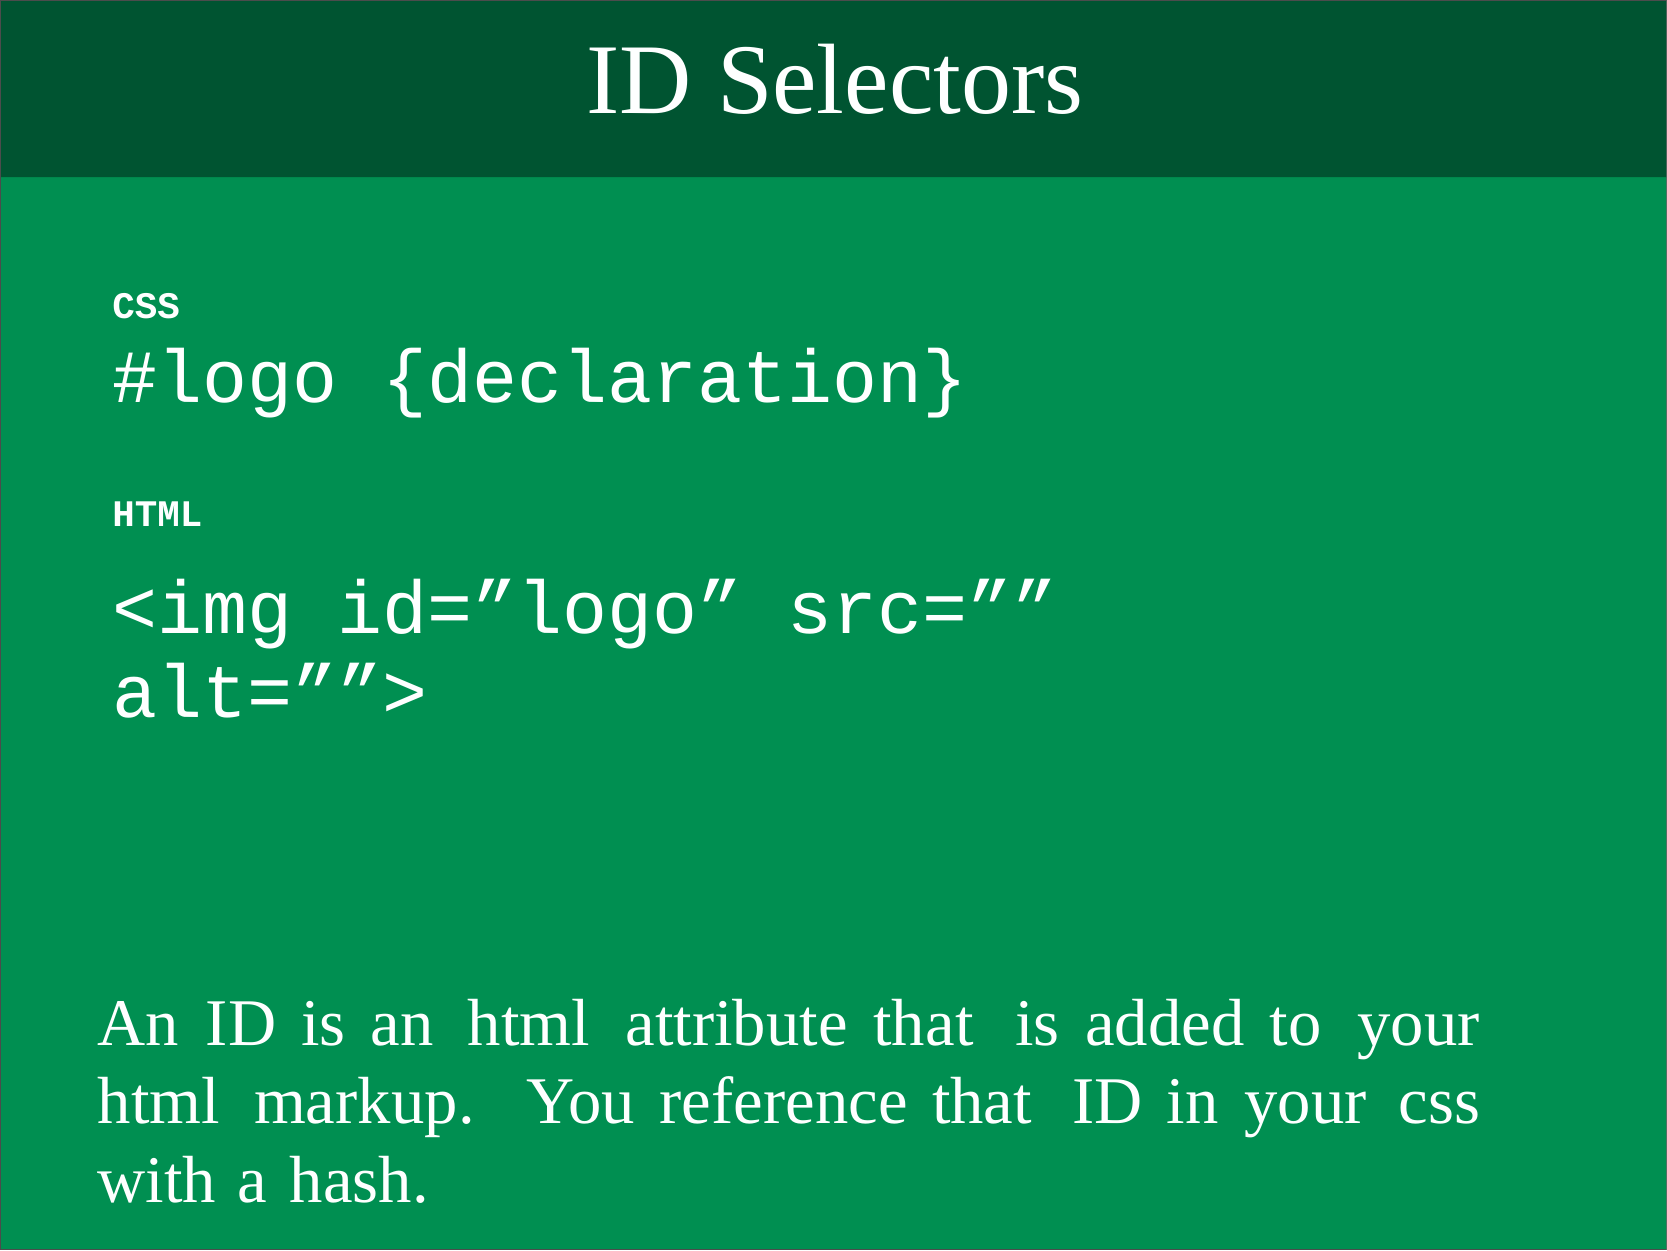

ID Selectors
CSS
#logo {declaration}
HTML
<img id=”logo” src=”” alt=””>
An ID is an html attribute that is added to your html markup.  You reference that ID in your css with a hash.